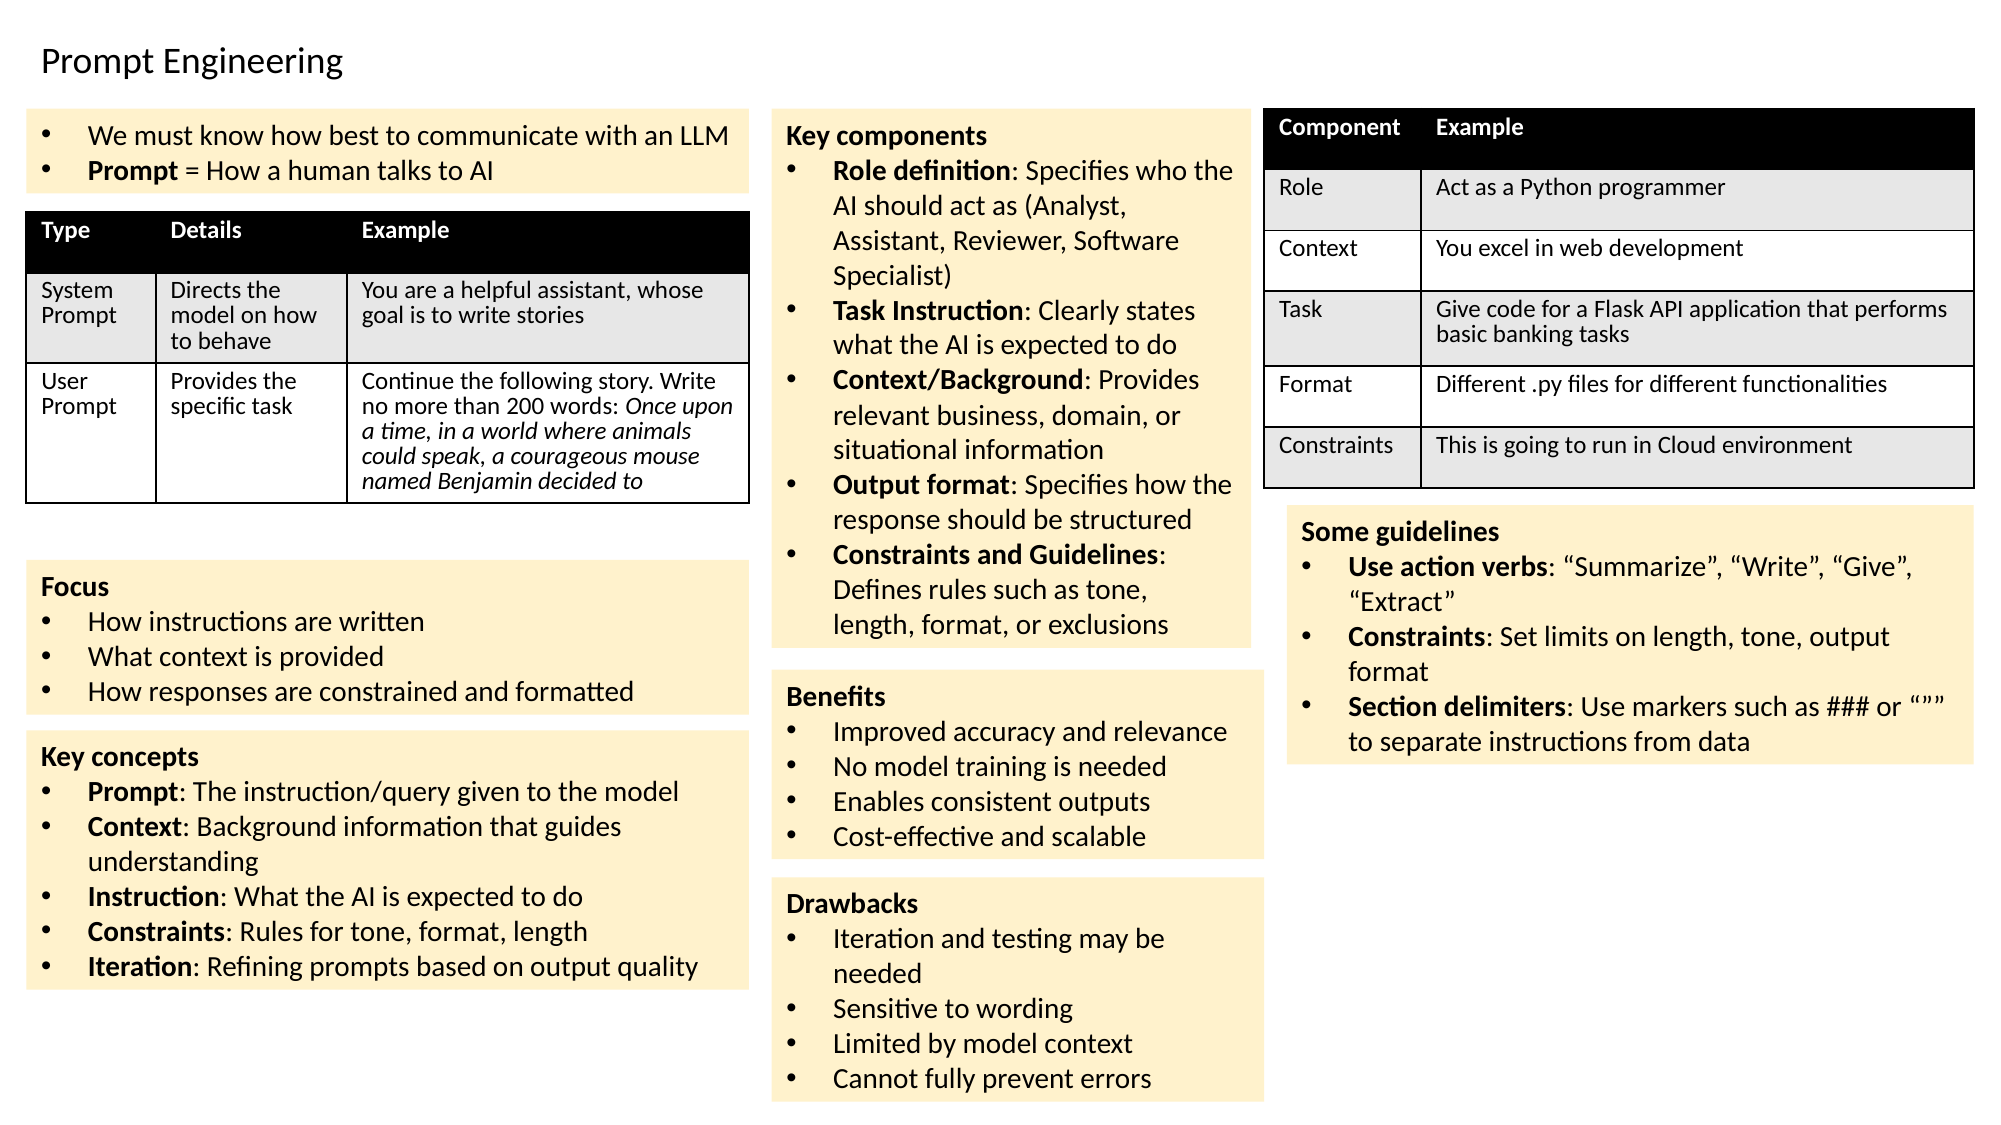

Prompt Engineering
We must know how best to communicate with an LLM
Prompt = How a human talks to AI
Key components
Role definition: Specifies who the AI should act as (Analyst, Assistant, Reviewer, Software Specialist)
Task Instruction: Clearly states what the AI is expected to do
Context/Background: Provides relevant business, domain, or situational information
Output format: Specifies how the response should be structured
Constraints and Guidelines: Defines rules such as tone, length, format, or exclusions
| Component | Example |
| --- | --- |
| Role | Act as a Python programmer |
| Context | You excel in web development |
| Task | Give code for a Flask API application that performs basic banking tasks |
| Format | Different .py files for different functionalities |
| Constraints | This is going to run in Cloud environment |
| Type | Details | Example |
| --- | --- | --- |
| System Prompt | Directs the model on how to behave | You are a helpful assistant, whose goal is to write stories |
| User Prompt | Provides the specific task | Continue the following story. Write no more than 200 words: Once upon a time, in a world where animals could speak, a courageous mouse named Benjamin decided to |
Some guidelines
Use action verbs: “Summarize”, “Write”, “Give”, “Extract”
Constraints: Set limits on length, tone, output format
Section delimiters: Use markers such as ### or “”” to separate instructions from data
Focus
How instructions are written
What context is provided
How responses are constrained and formatted
Benefits
Improved accuracy and relevance
No model training is needed
Enables consistent outputs
Cost-effective and scalable
Key concepts
Prompt: The instruction/query given to the model
Context: Background information that guides understanding
Instruction: What the AI is expected to do
Constraints: Rules for tone, format, length
Iteration: Refining prompts based on output quality
Drawbacks
Iteration and testing may be needed
Sensitive to wording
Limited by model context
Cannot fully prevent errors